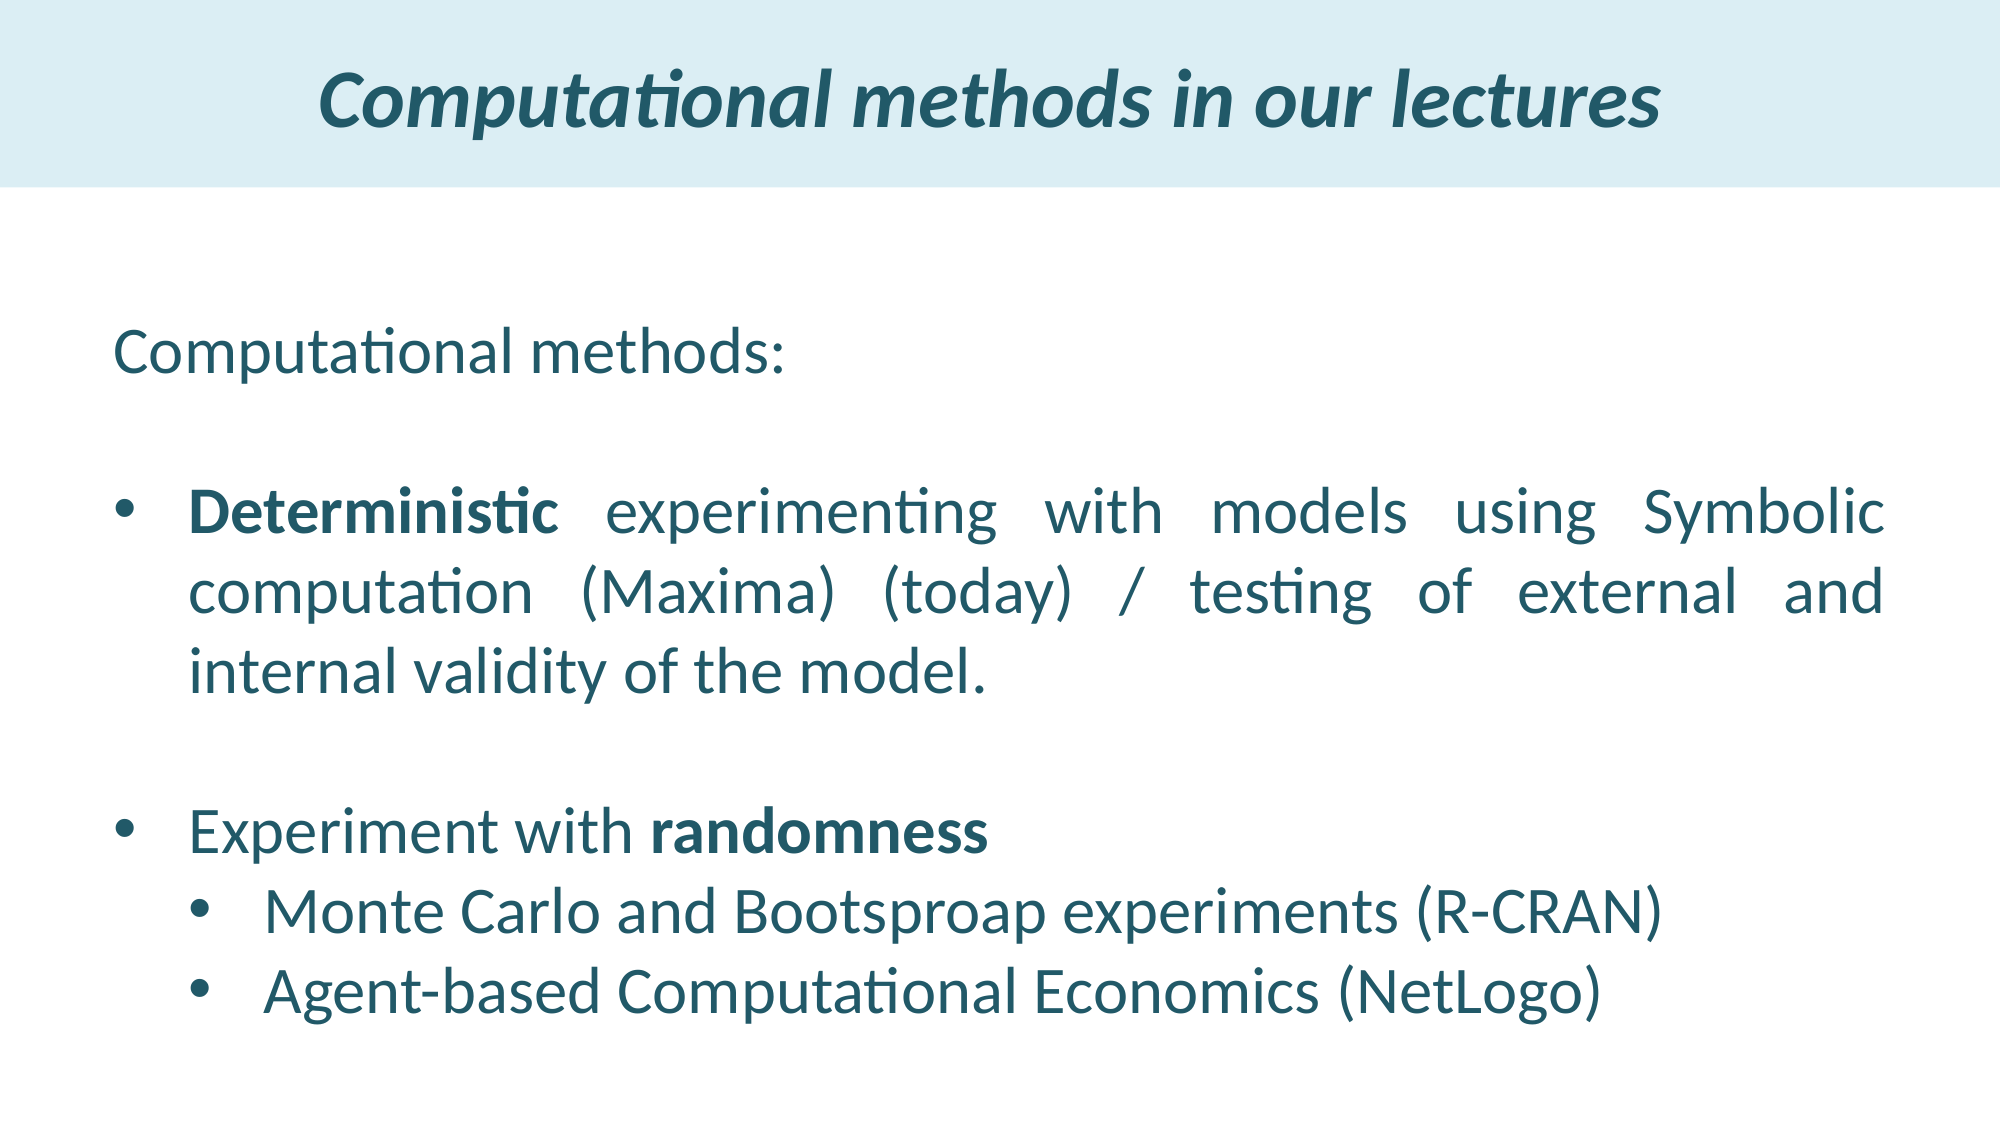

Computational methods in our lectures

Computational methods:

Deterministic experimenting with models using Symbolic computation (Maxima) (today) / testing of external and internal validity of the model.

Experiment with randomness
Monte Carlo and Bootsproap experiments (R-CRAN)
Agent-based Computational Economics (NetLogo)